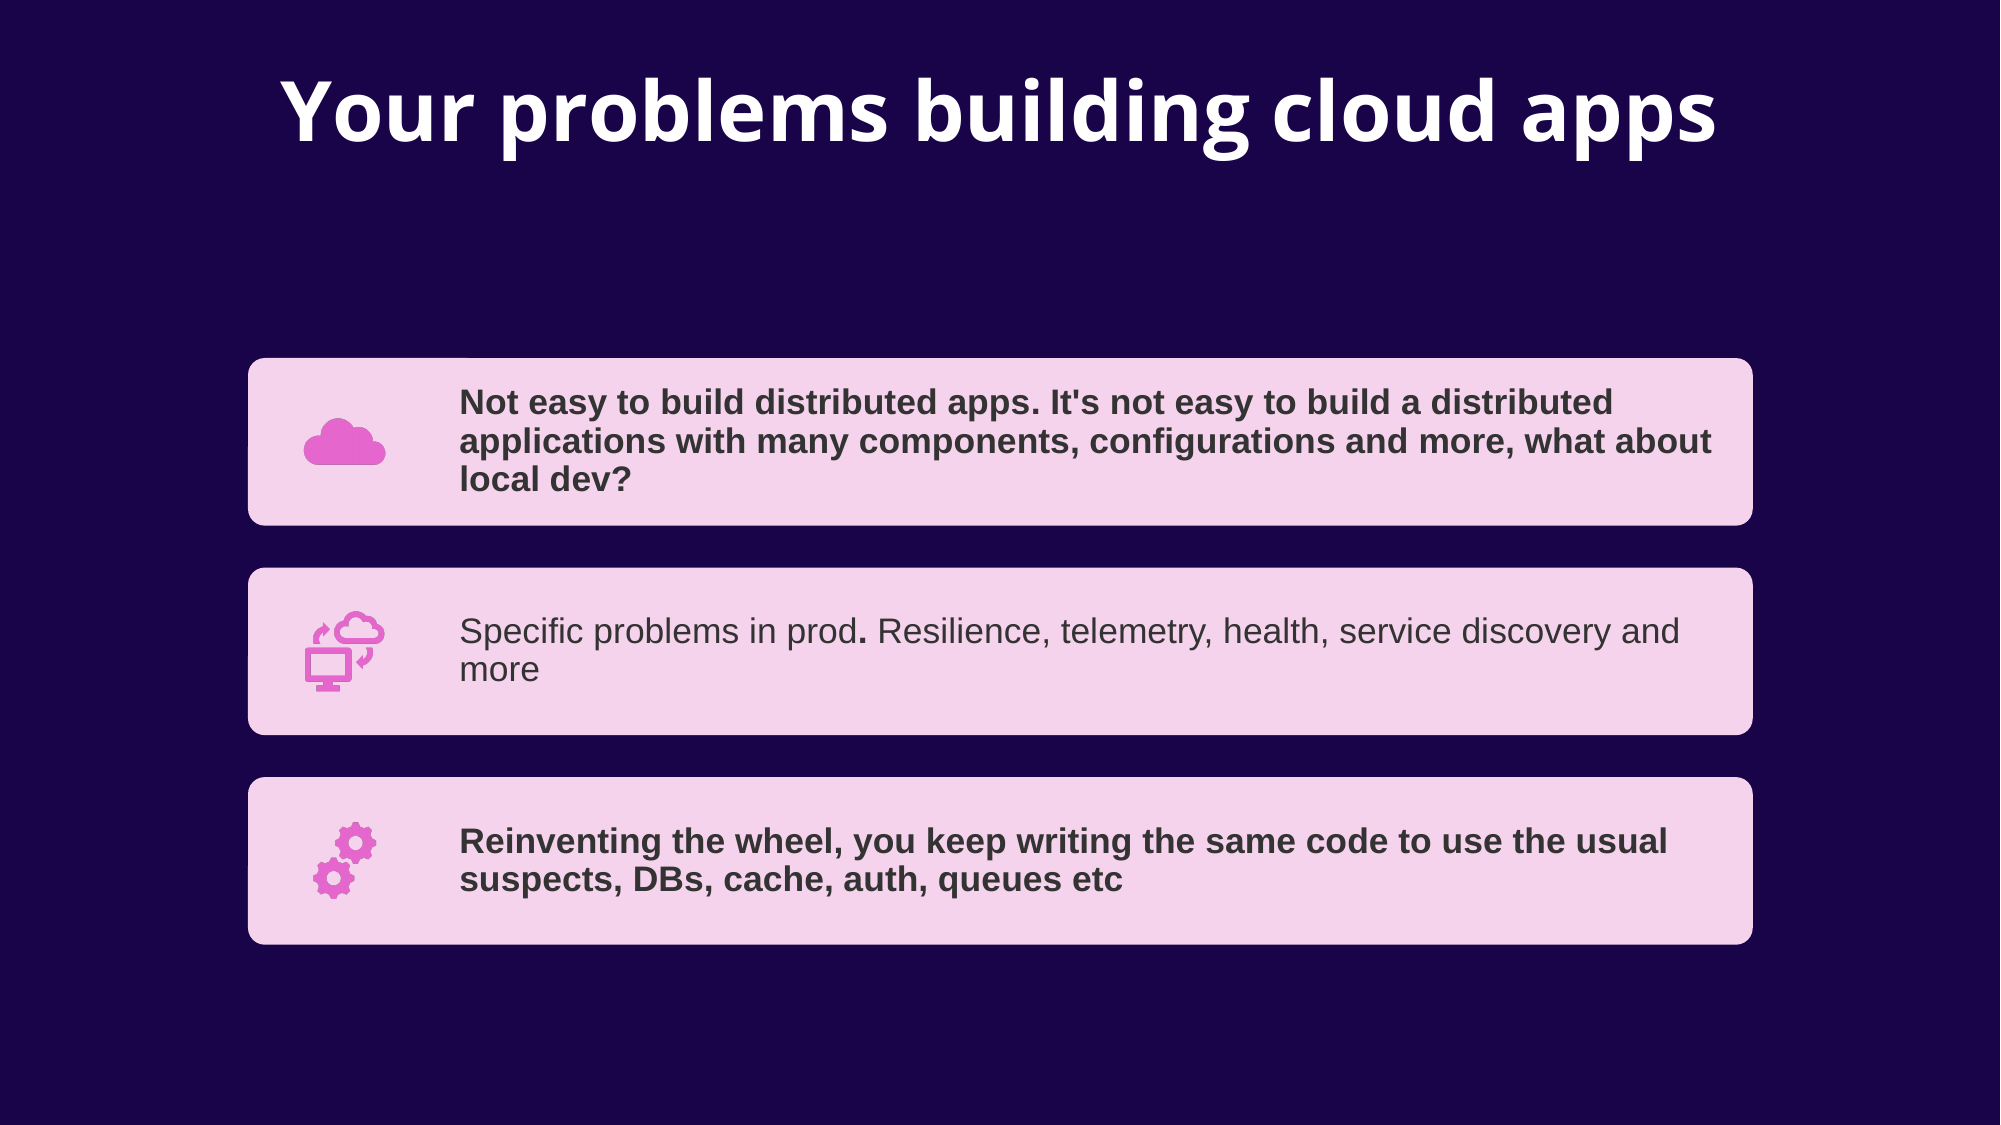

# Your problems building cloud apps
Not easy to build distributed apps. It's not easy to build a distributed applications with many components, configurations and more, what about local dev?
Specific problems in prod. Resilience, telemetry, health, service discovery and more
Reinventing the wheel, you keep writing the same code to use the usual suspects, DBs, cache, auth, queues etc